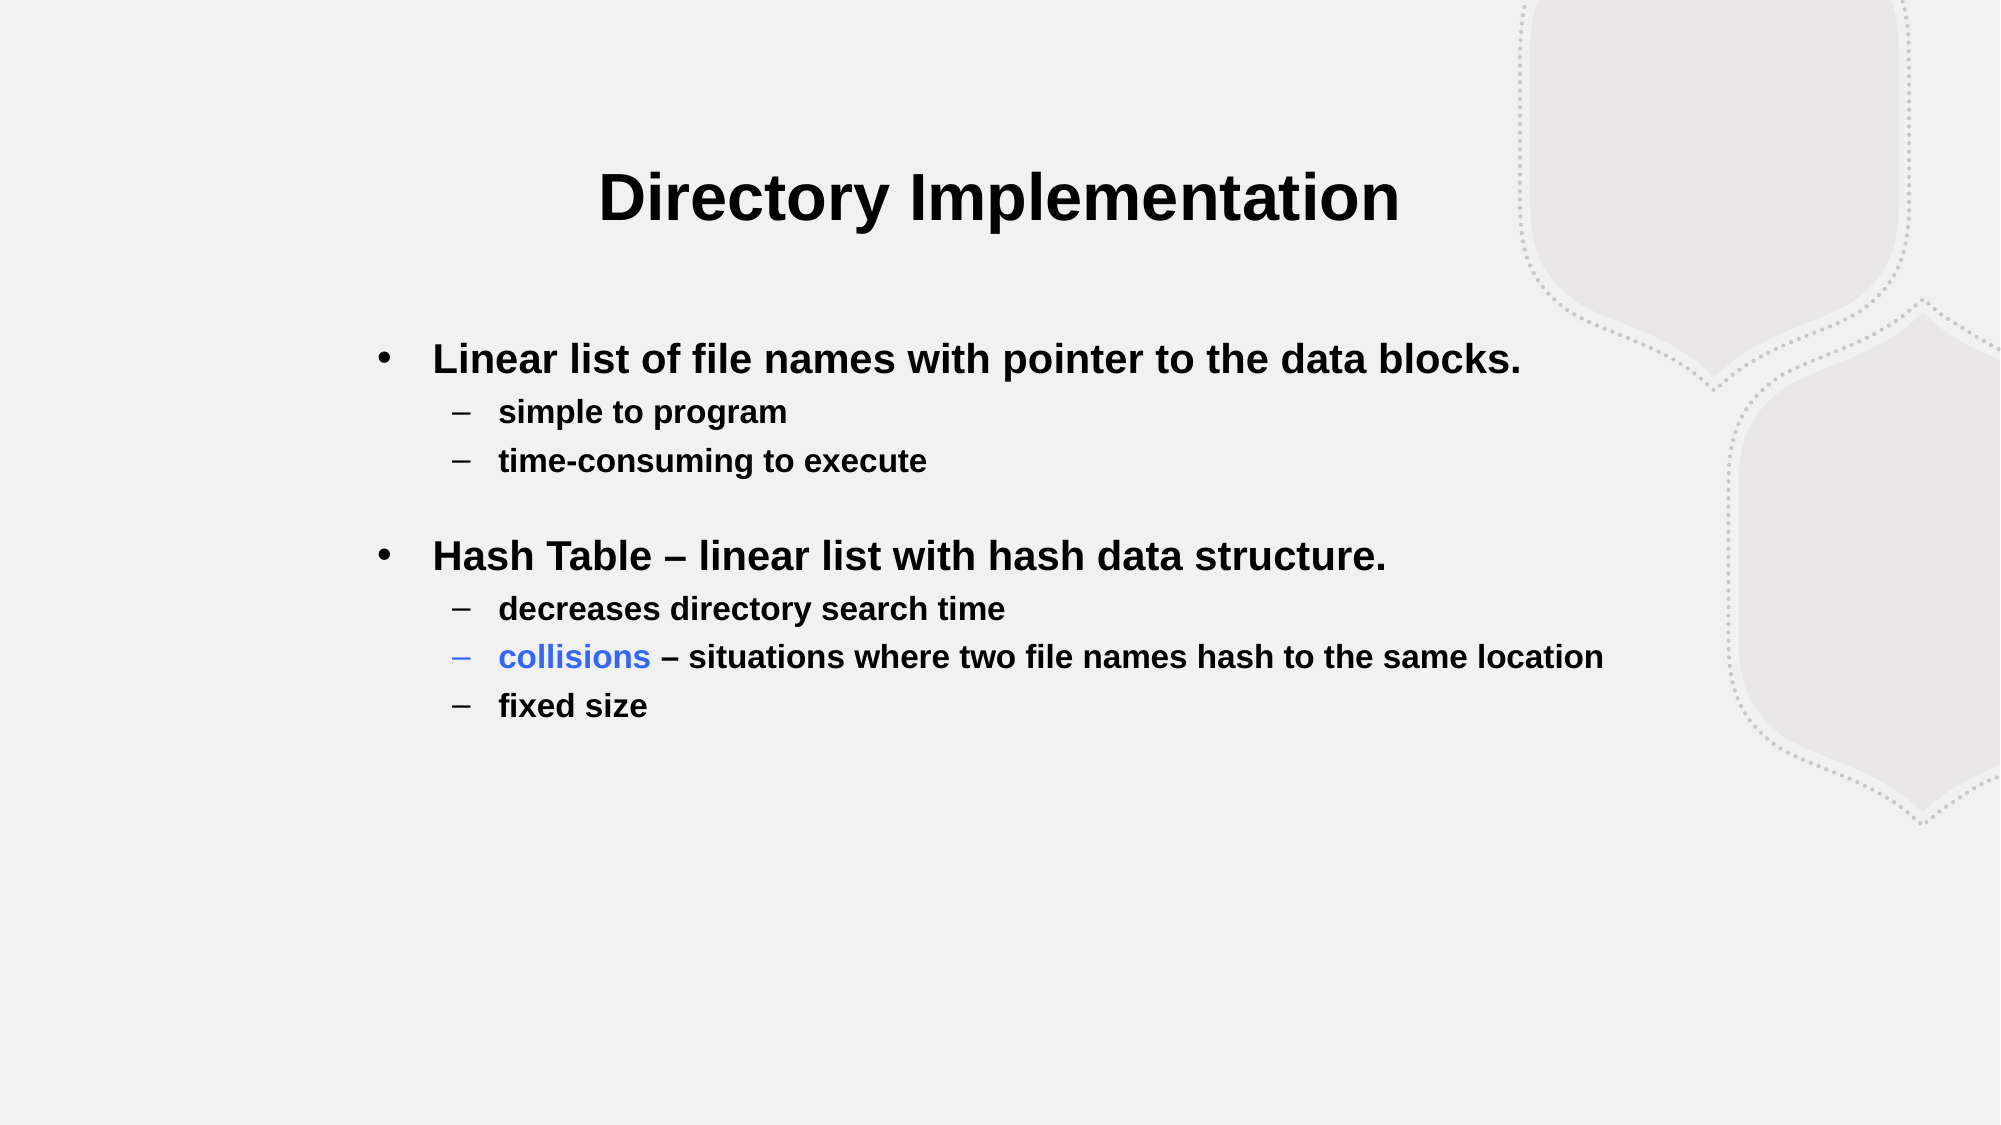

Directory Implementation
Linear list of file names with pointer to the data blocks.
simple to program
time-consuming to execute
Hash Table – linear list with hash data structure.
decreases directory search time
collisions – situations where two file names hash to the same location
fixed size